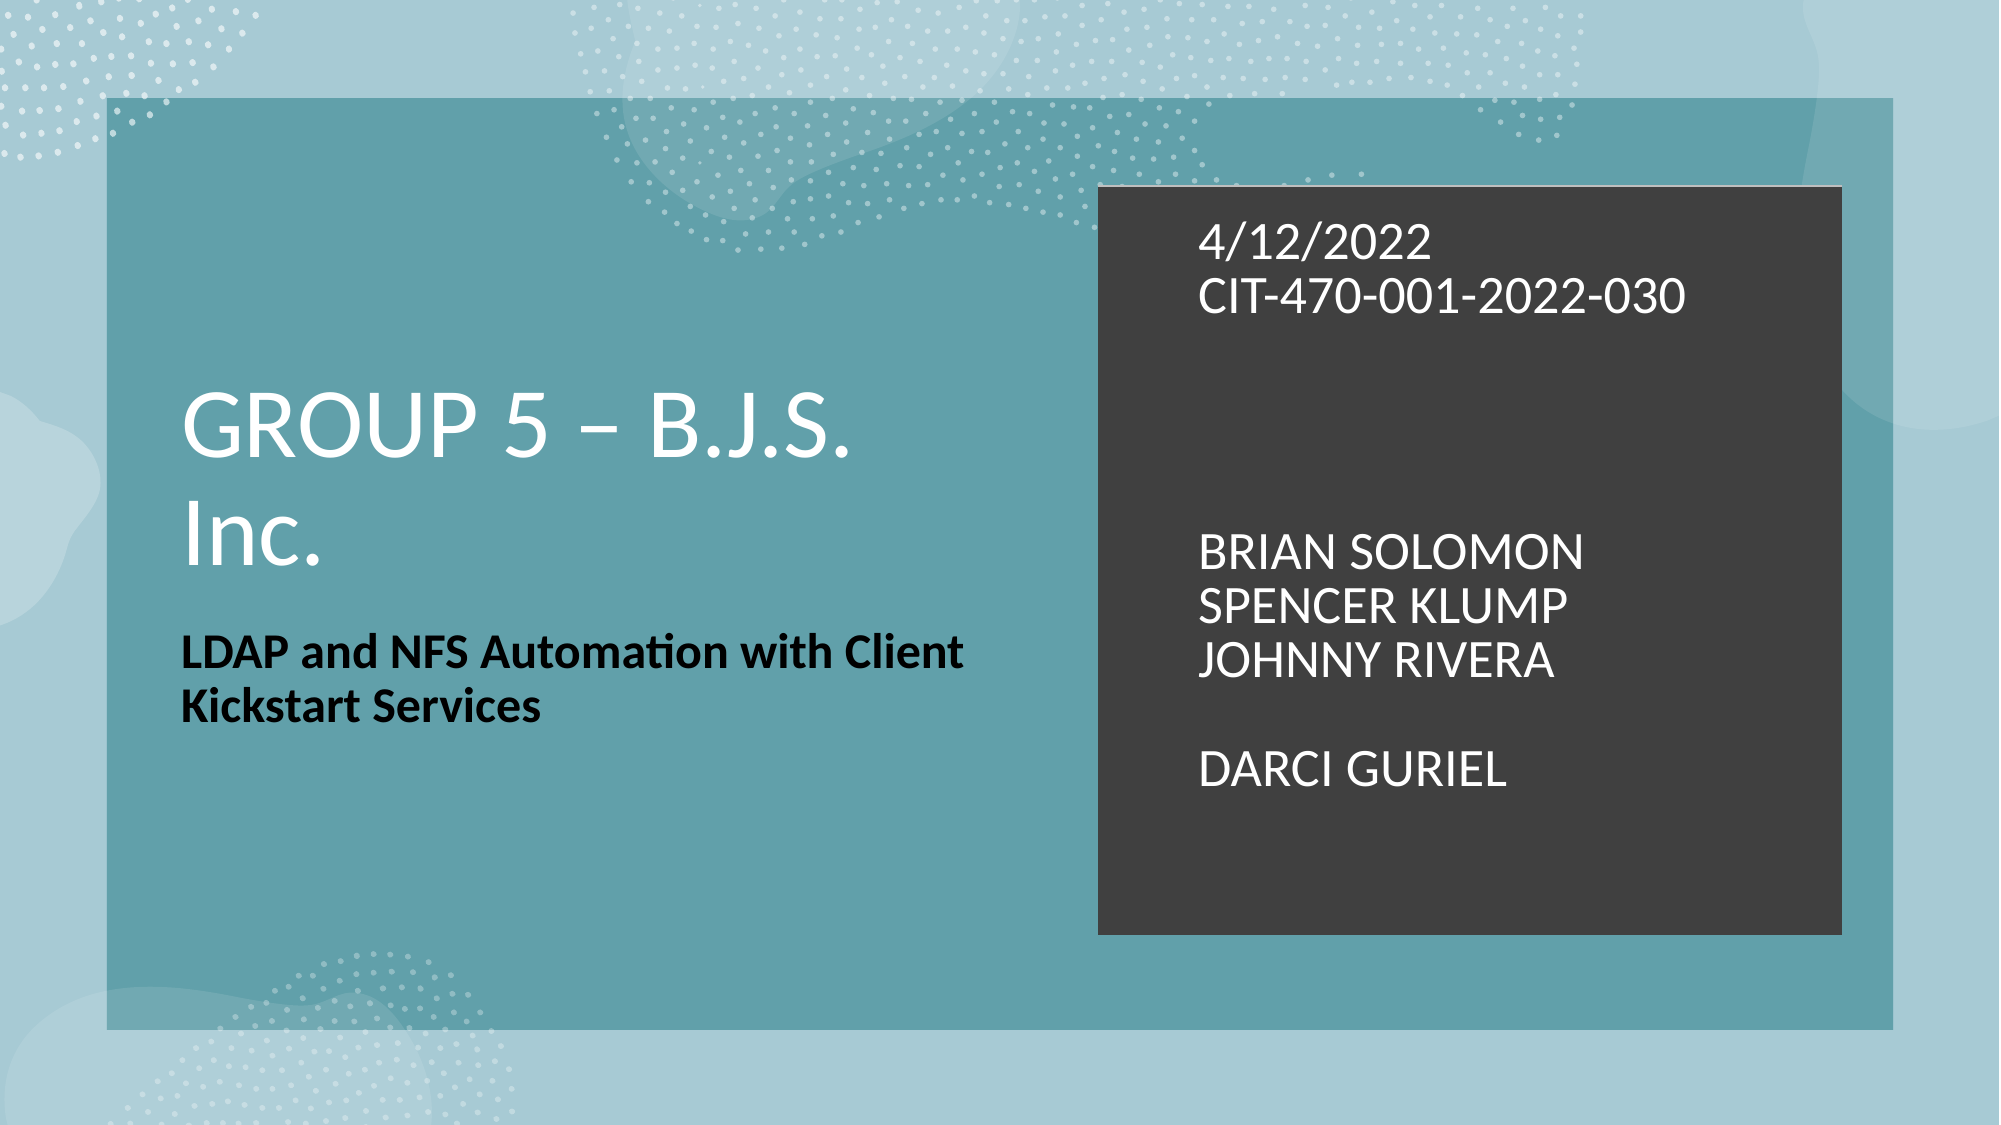

# GROUP 5 – B.J.S. Inc.
| 4/12/2022 CIT-470-001-2022-030 |
| --- |
| BRIAN SOLOMON SPENCER KLUMP JOHNNY RIVERA DARCI GURIEL |
LDAP and NFS Automation with Client Kickstart Services